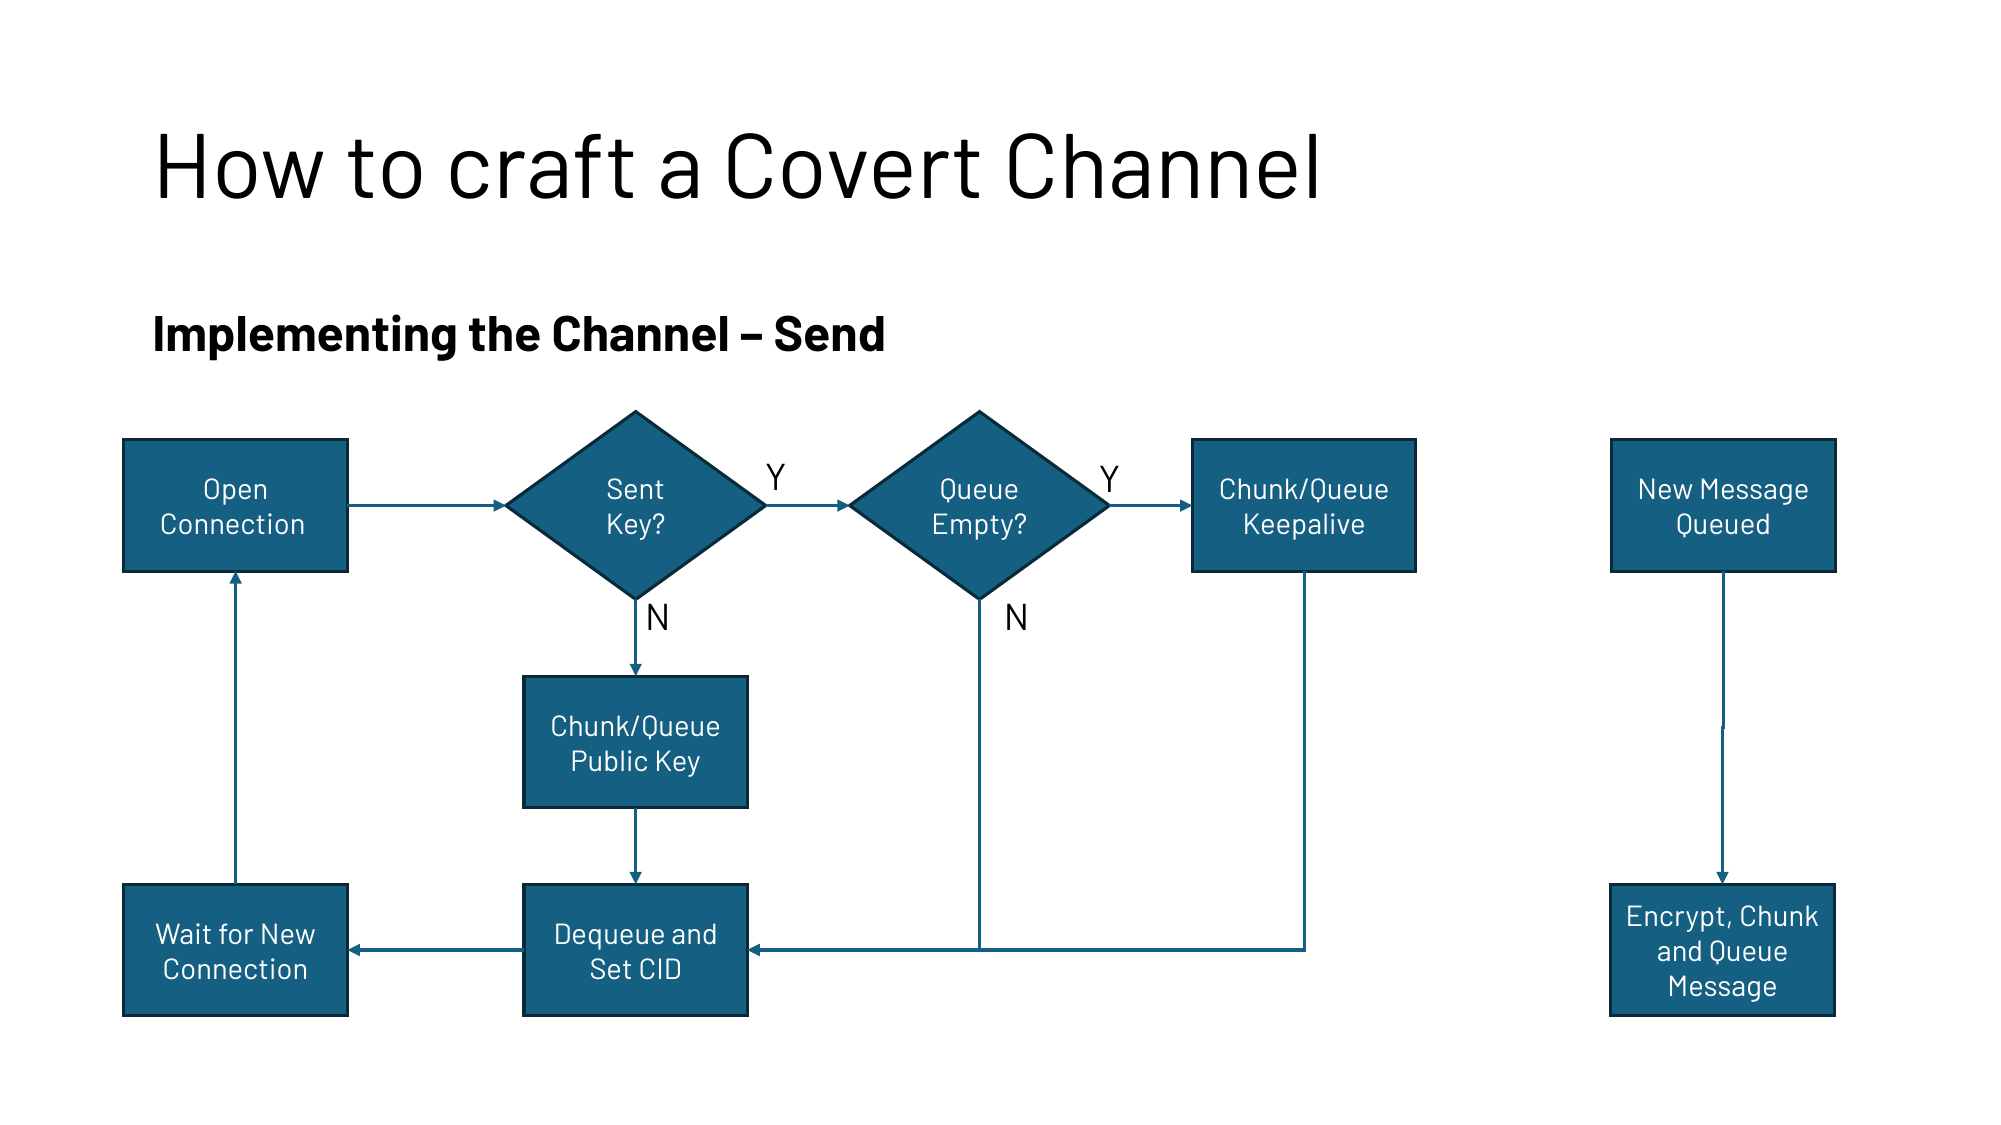

# How to craft a Covert Channel
Implementing the Channel – Send
Sent Key?
Queue Empty?
Chunk/Queue
Keepalive
New Message Queued
Open Connection
Y
Y
N
N
Chunk/Queue
Public Key
Wait for New Connection
Dequeue and Set CID
Encrypt, Chunk and Queue
Message